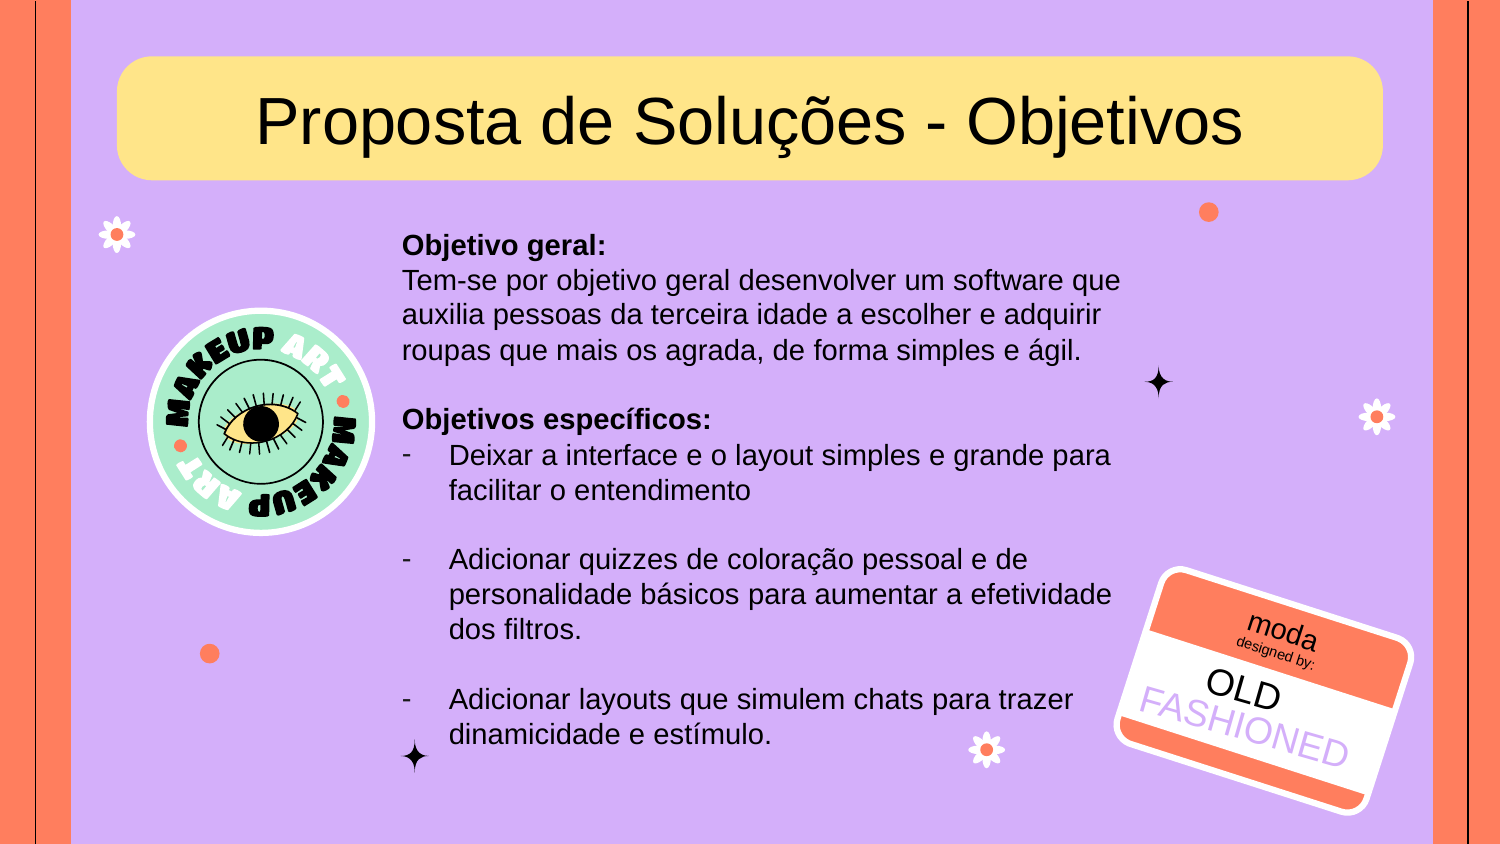

# Proposta de Soluções - Objetivos

Objetivo geral:
Tem-se por objetivo geral desenvolver um software que auxilia pessoas da terceira idade a escolher e adquirir roupas que mais os agrada, de forma simples e ágil.

Objetivos específicos:
Deixar a interface e o layout simples e grande para facilitar o entendimento

Adicionar quizzes de coloração pessoal e de personalidade básicos para aumentar a efetividade dos filtros.

Adicionar layouts que simulem chats para trazer dinamicidade e estímulo.

moda
designed by:
OLD
FASHIONED